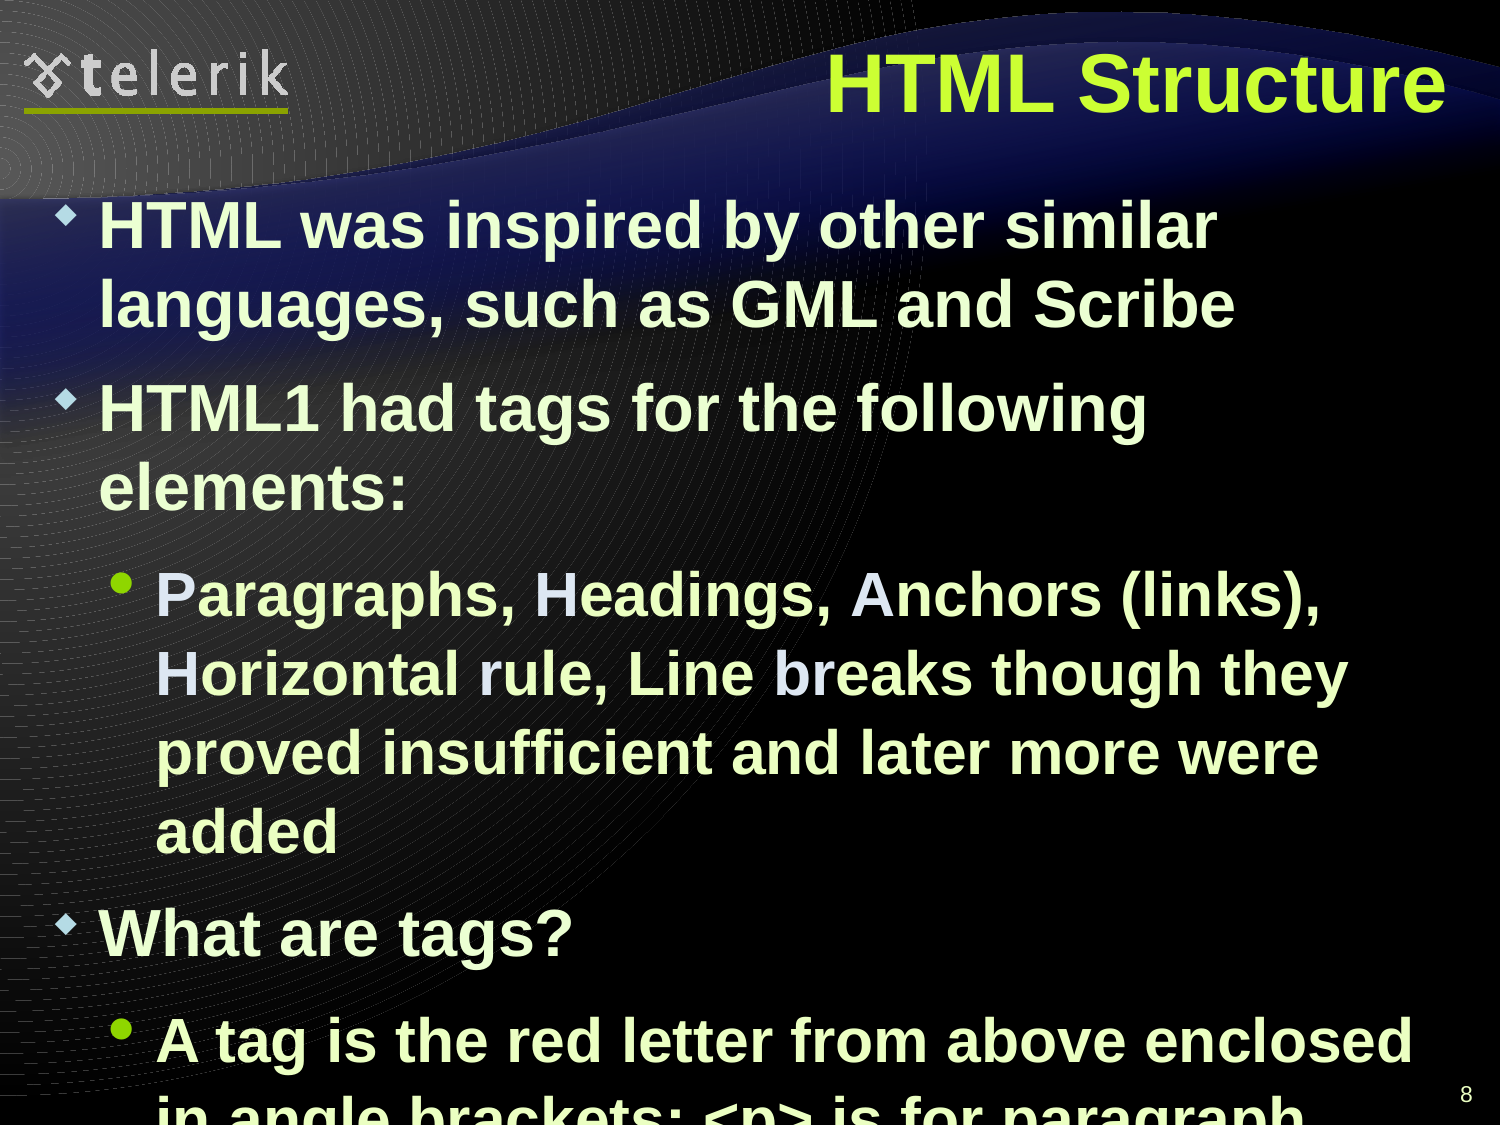

# HTML Structure
HTML was inspired by other similar languages, such as GML and Scribe
HTML1 had tags for the following elements:
Paragraphs, Headings, Anchors (links), Horizontal rule, Line breaks though they proved insufficient and later more were added
What are tags?
A tag is the red letter from above enclosed in angle brackets: <p> is for paragraph
A pair of starting and end tag forms an element
8